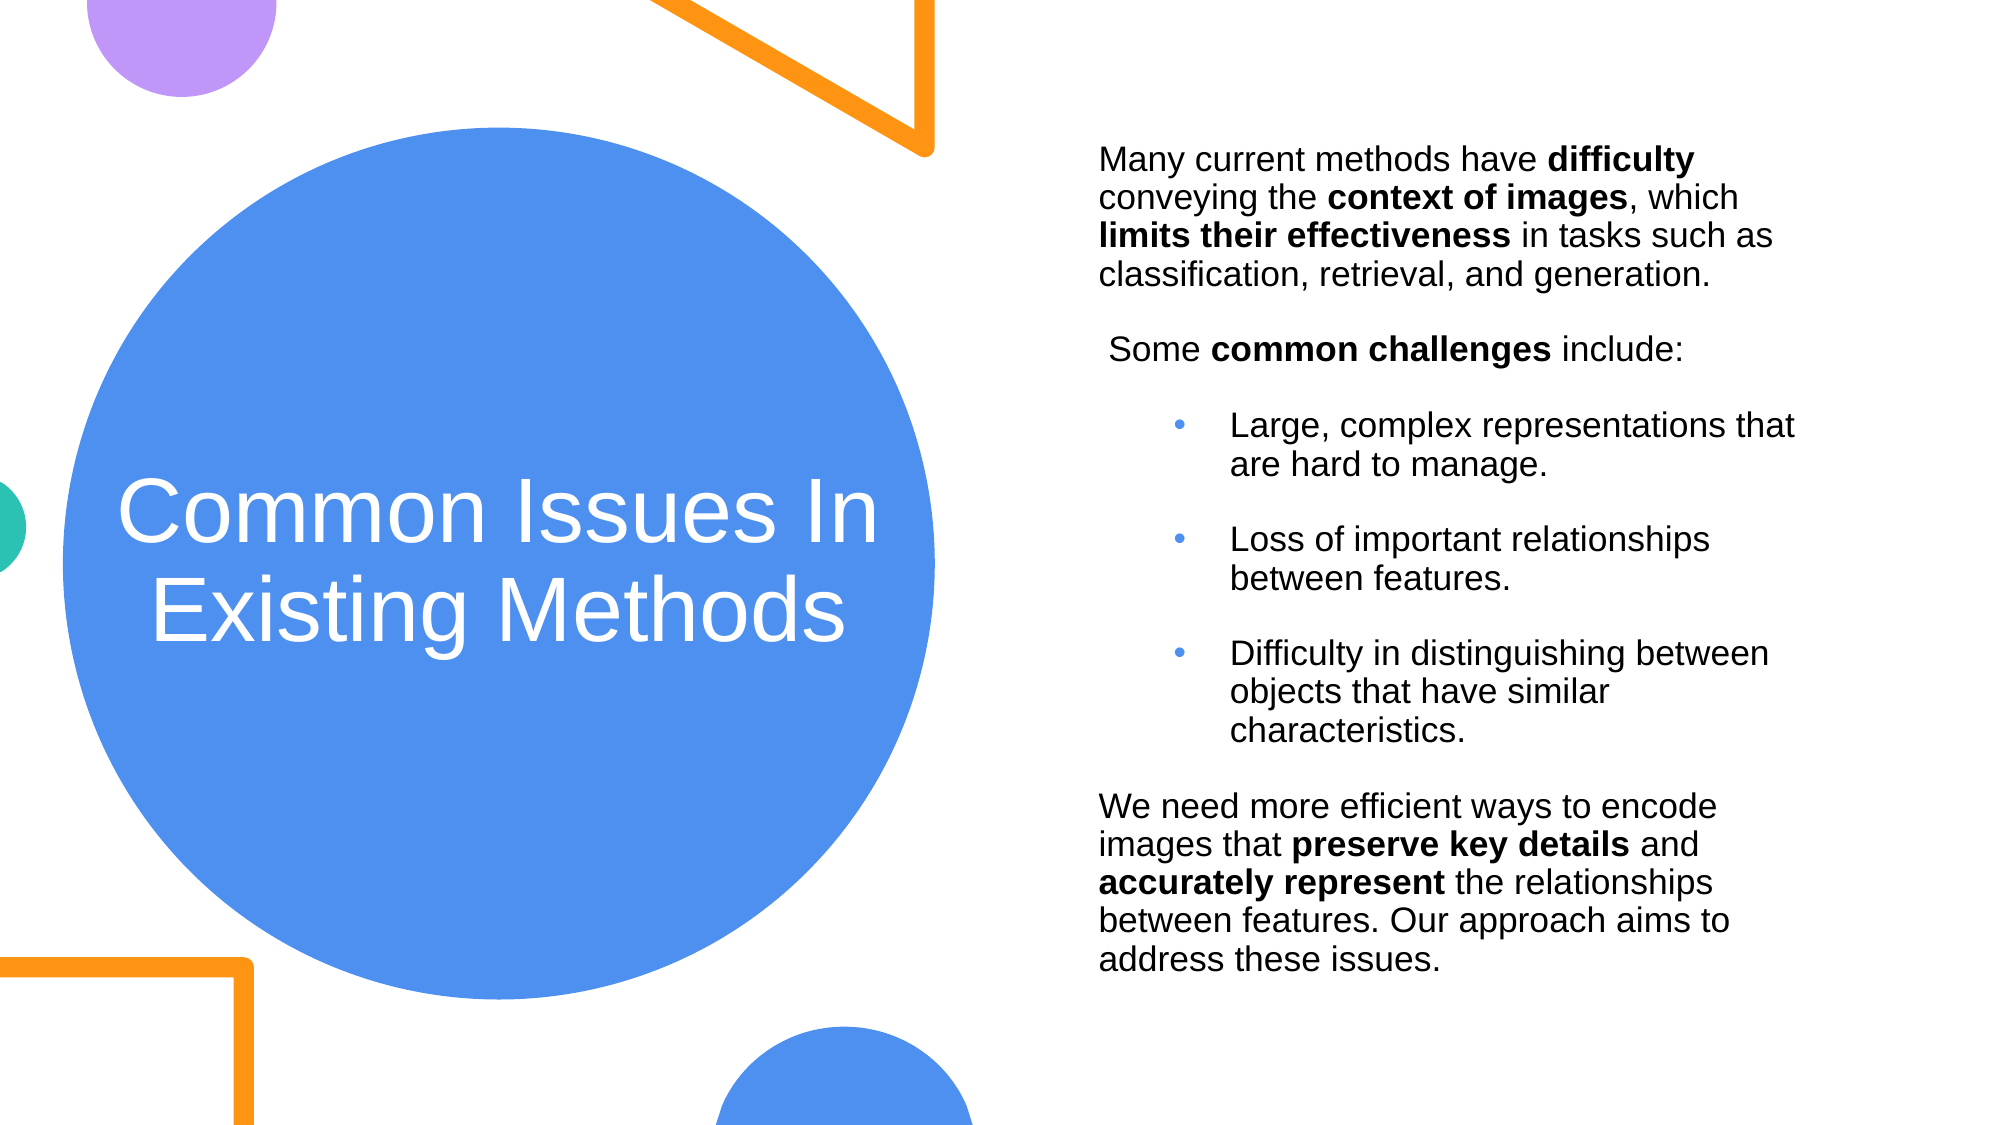

Many current methods have difficulty conveying the context of images, which limits their effectiveness in tasks such as classification, retrieval, and generation.
 Some common challenges include:
Large, complex representations that are hard to manage.
Loss of important relationships between features.
Difficulty in distinguishing between objects that have similar characteristics.
We need more efficient ways to encode images that preserve key details and accurately represent the relationships between features. Our approach aims to address these issues.
# Common Issues In Existing Methods